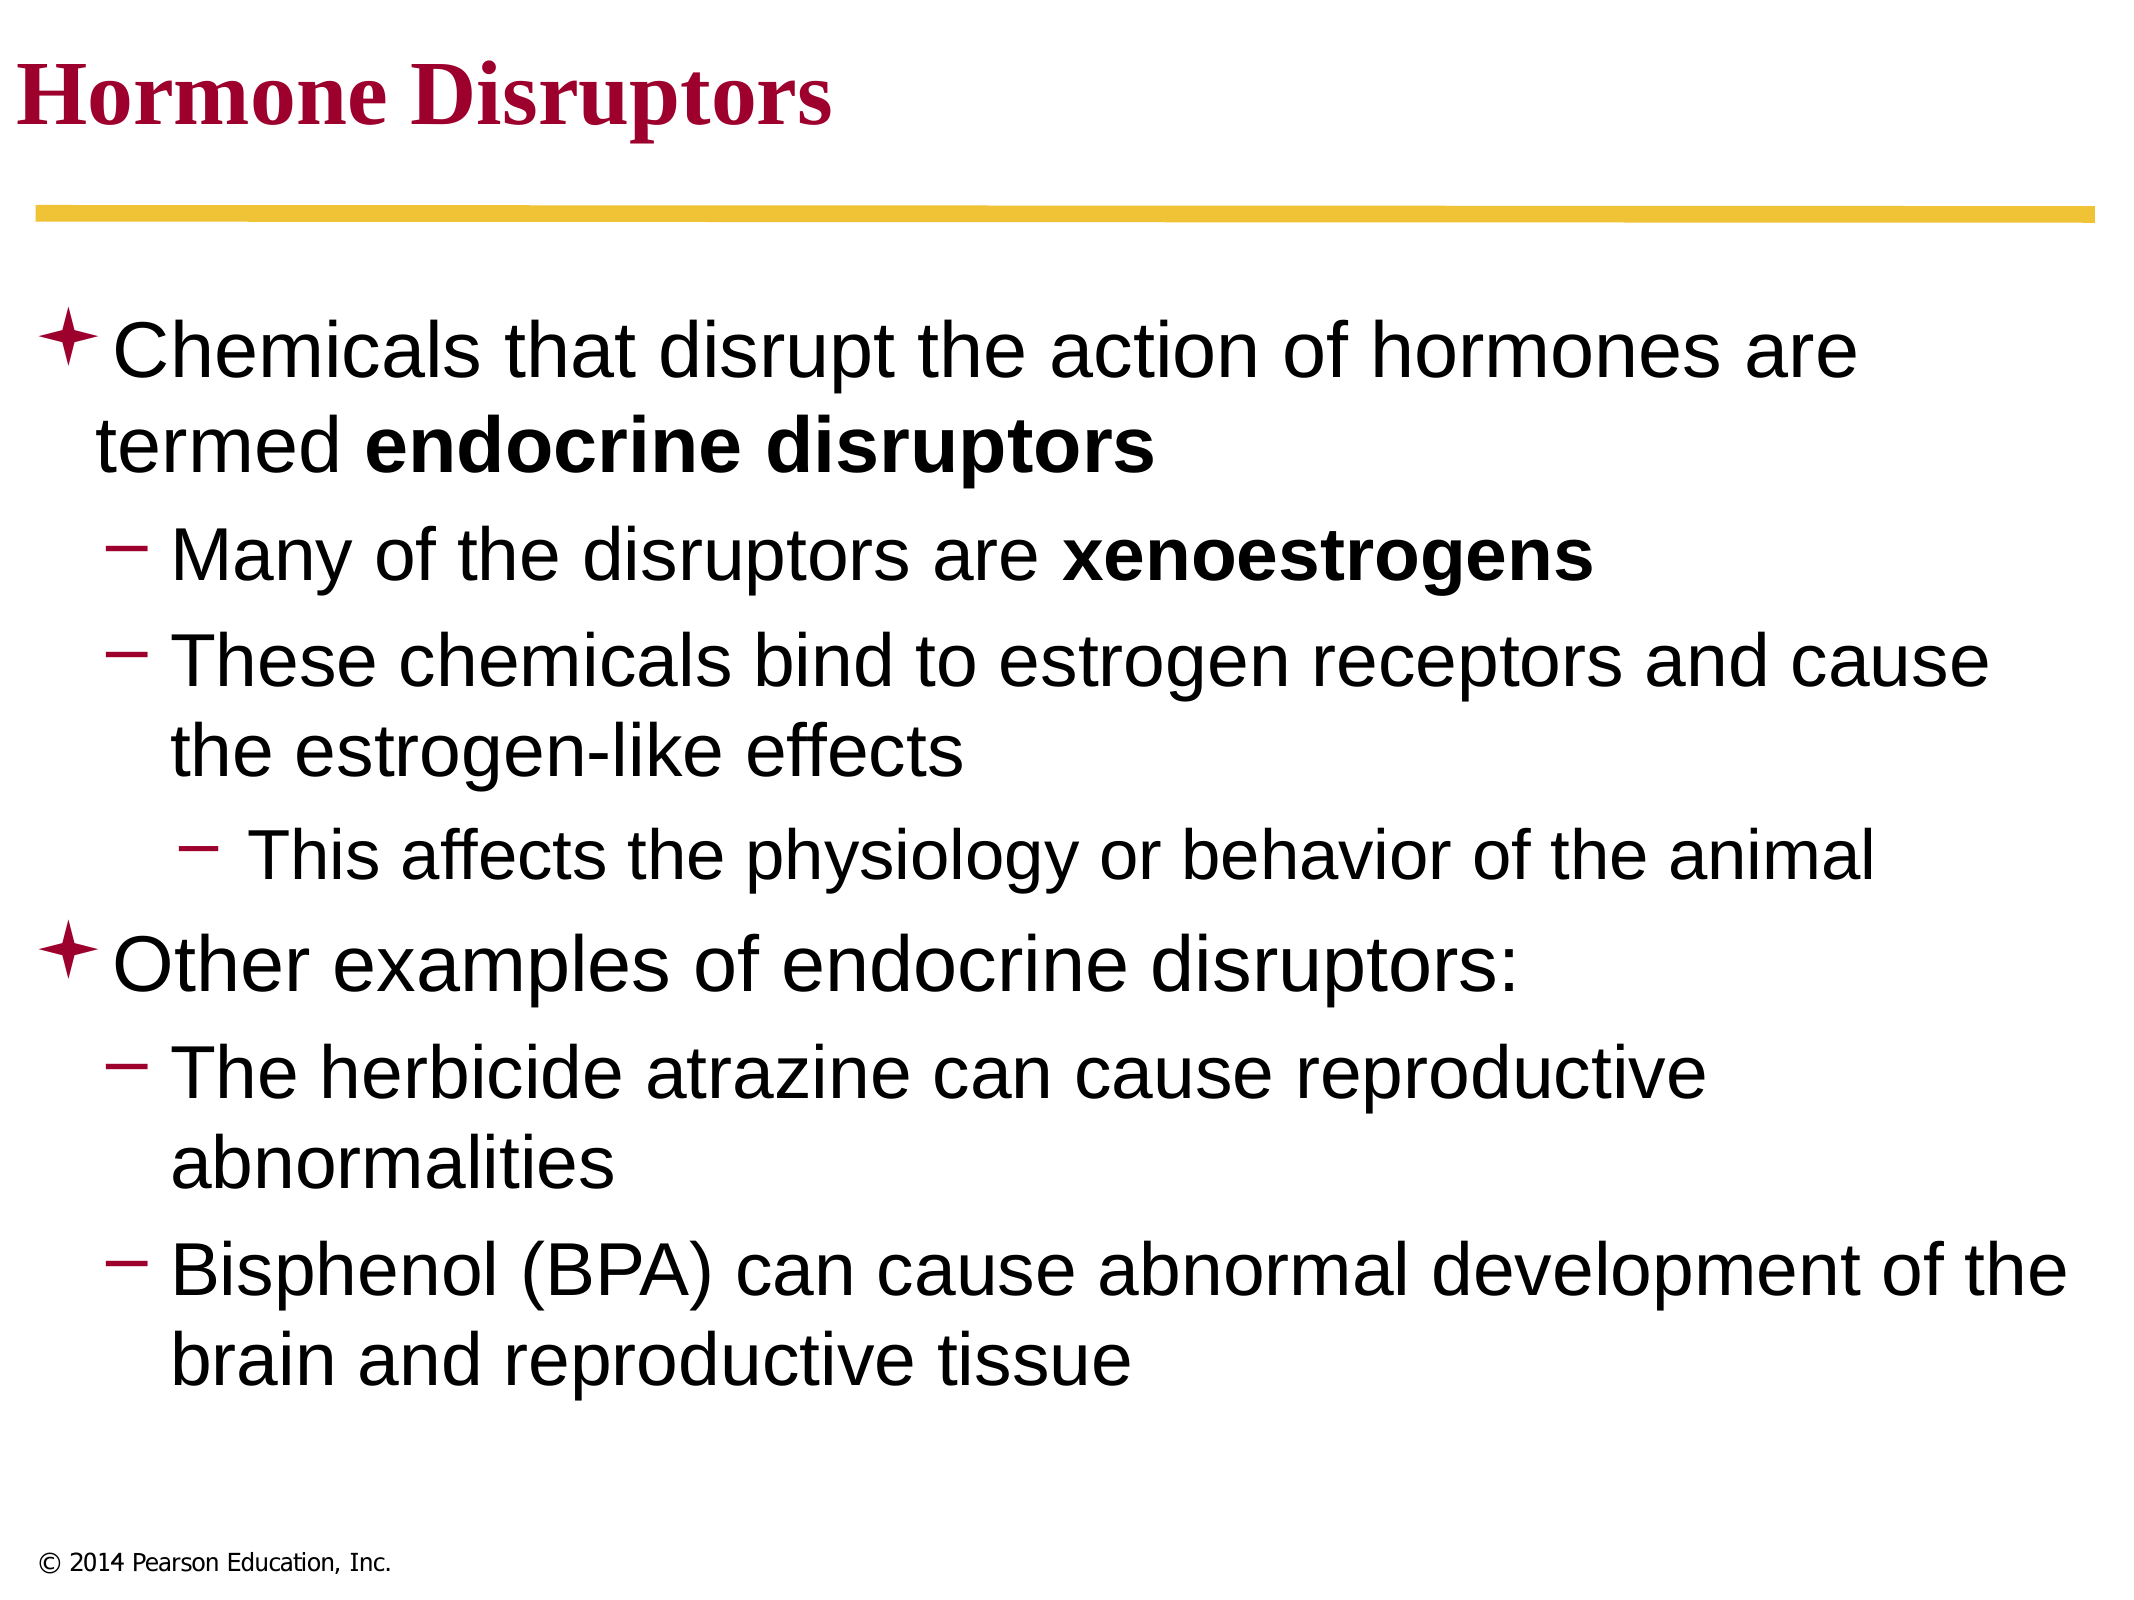

Hormone Disruptors

Chemicals that disrupt the action of hormones are termed endocrine disruptors
Many of the disruptors are xenoestrogens
These chemicals bind to estrogen receptors and cause the estrogen-like effects
This affects the physiology or behavior of the animal
Other examples of endocrine disruptors:
The herbicide atrazine can cause reproductive abnormalities
Bisphenol (BPA) can cause abnormal development of the brain and reproductive tissue